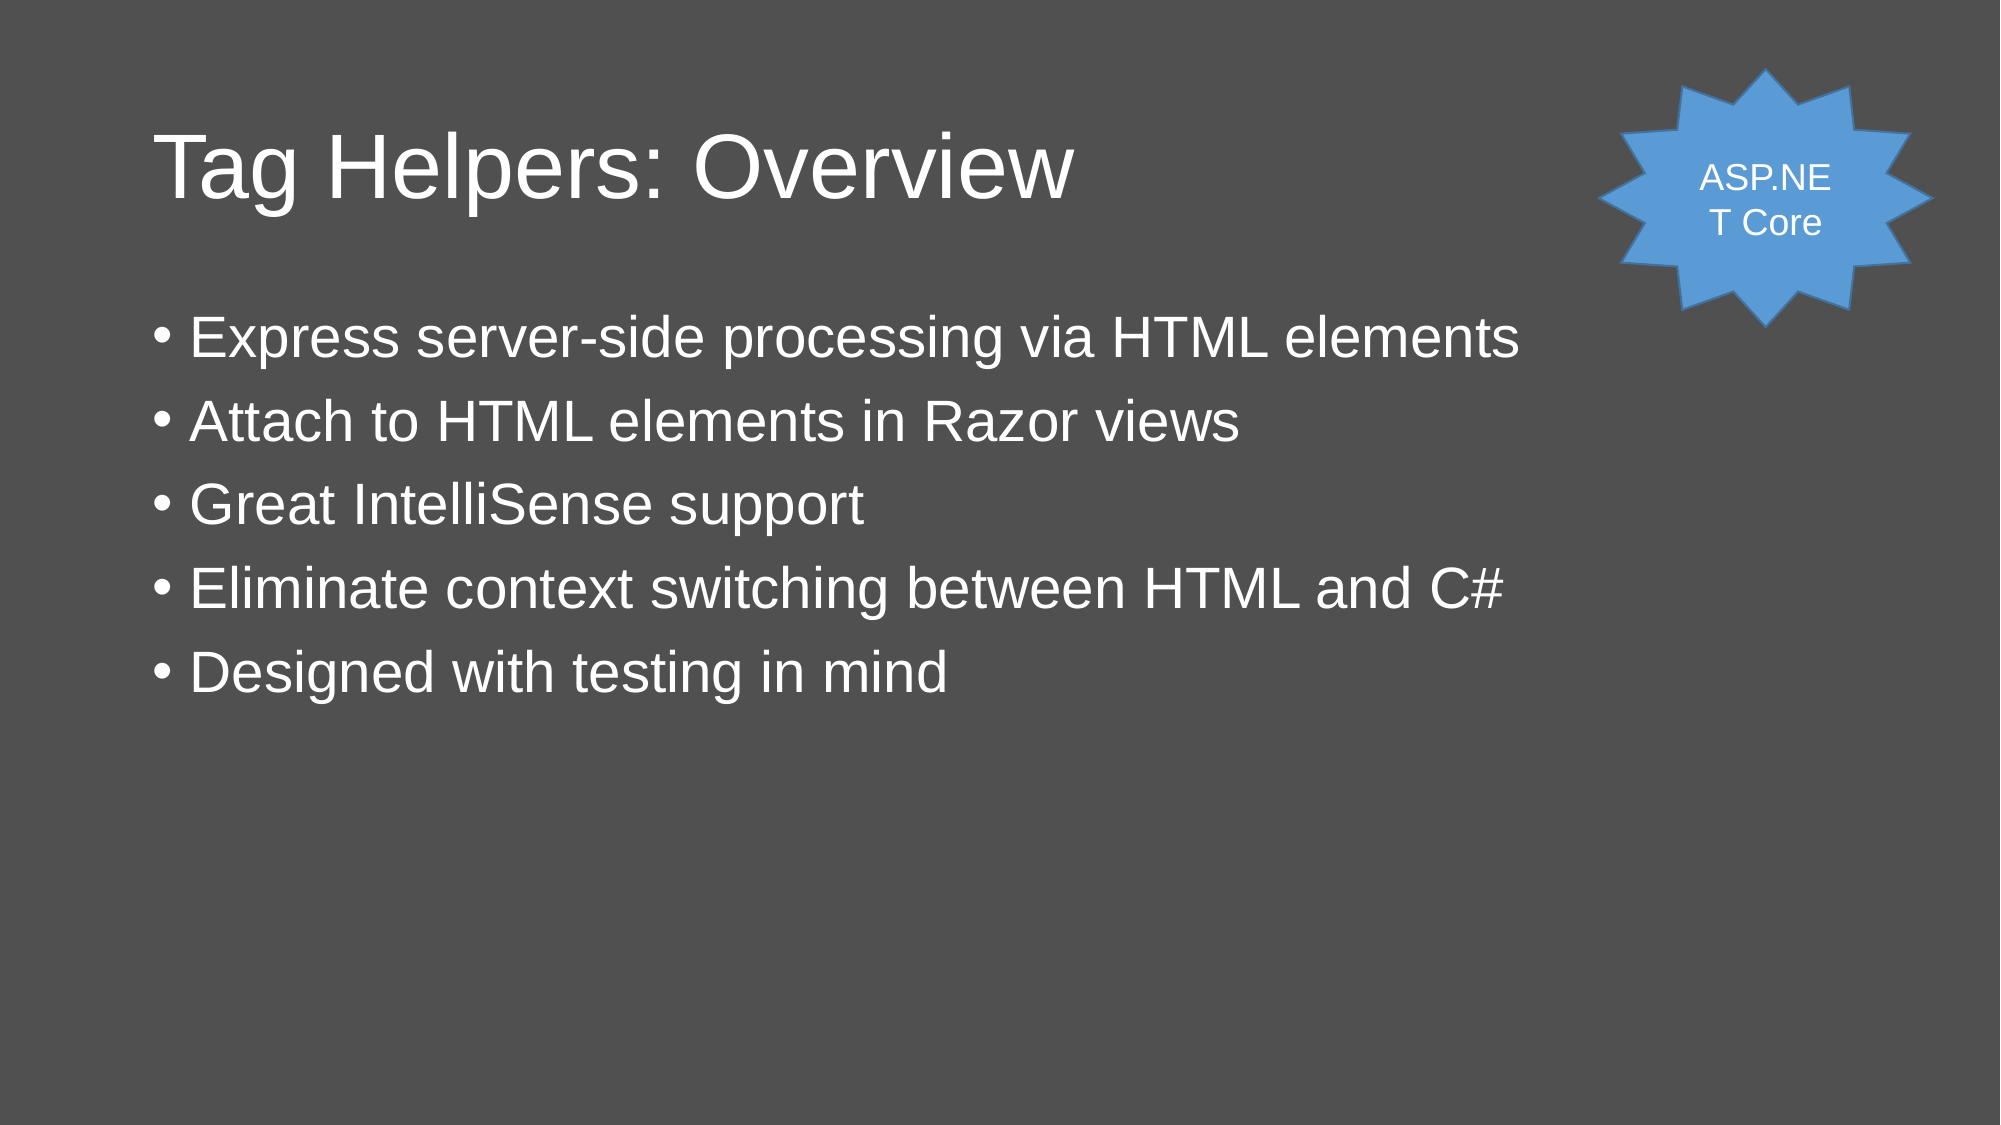

# Tag Helpers: Overview
ASP.NET Core
Express server-side processing via HTML elements
Attach to HTML elements in Razor views
Great IntelliSense support
Eliminate context switching between HTML and C#
Designed with testing in mind